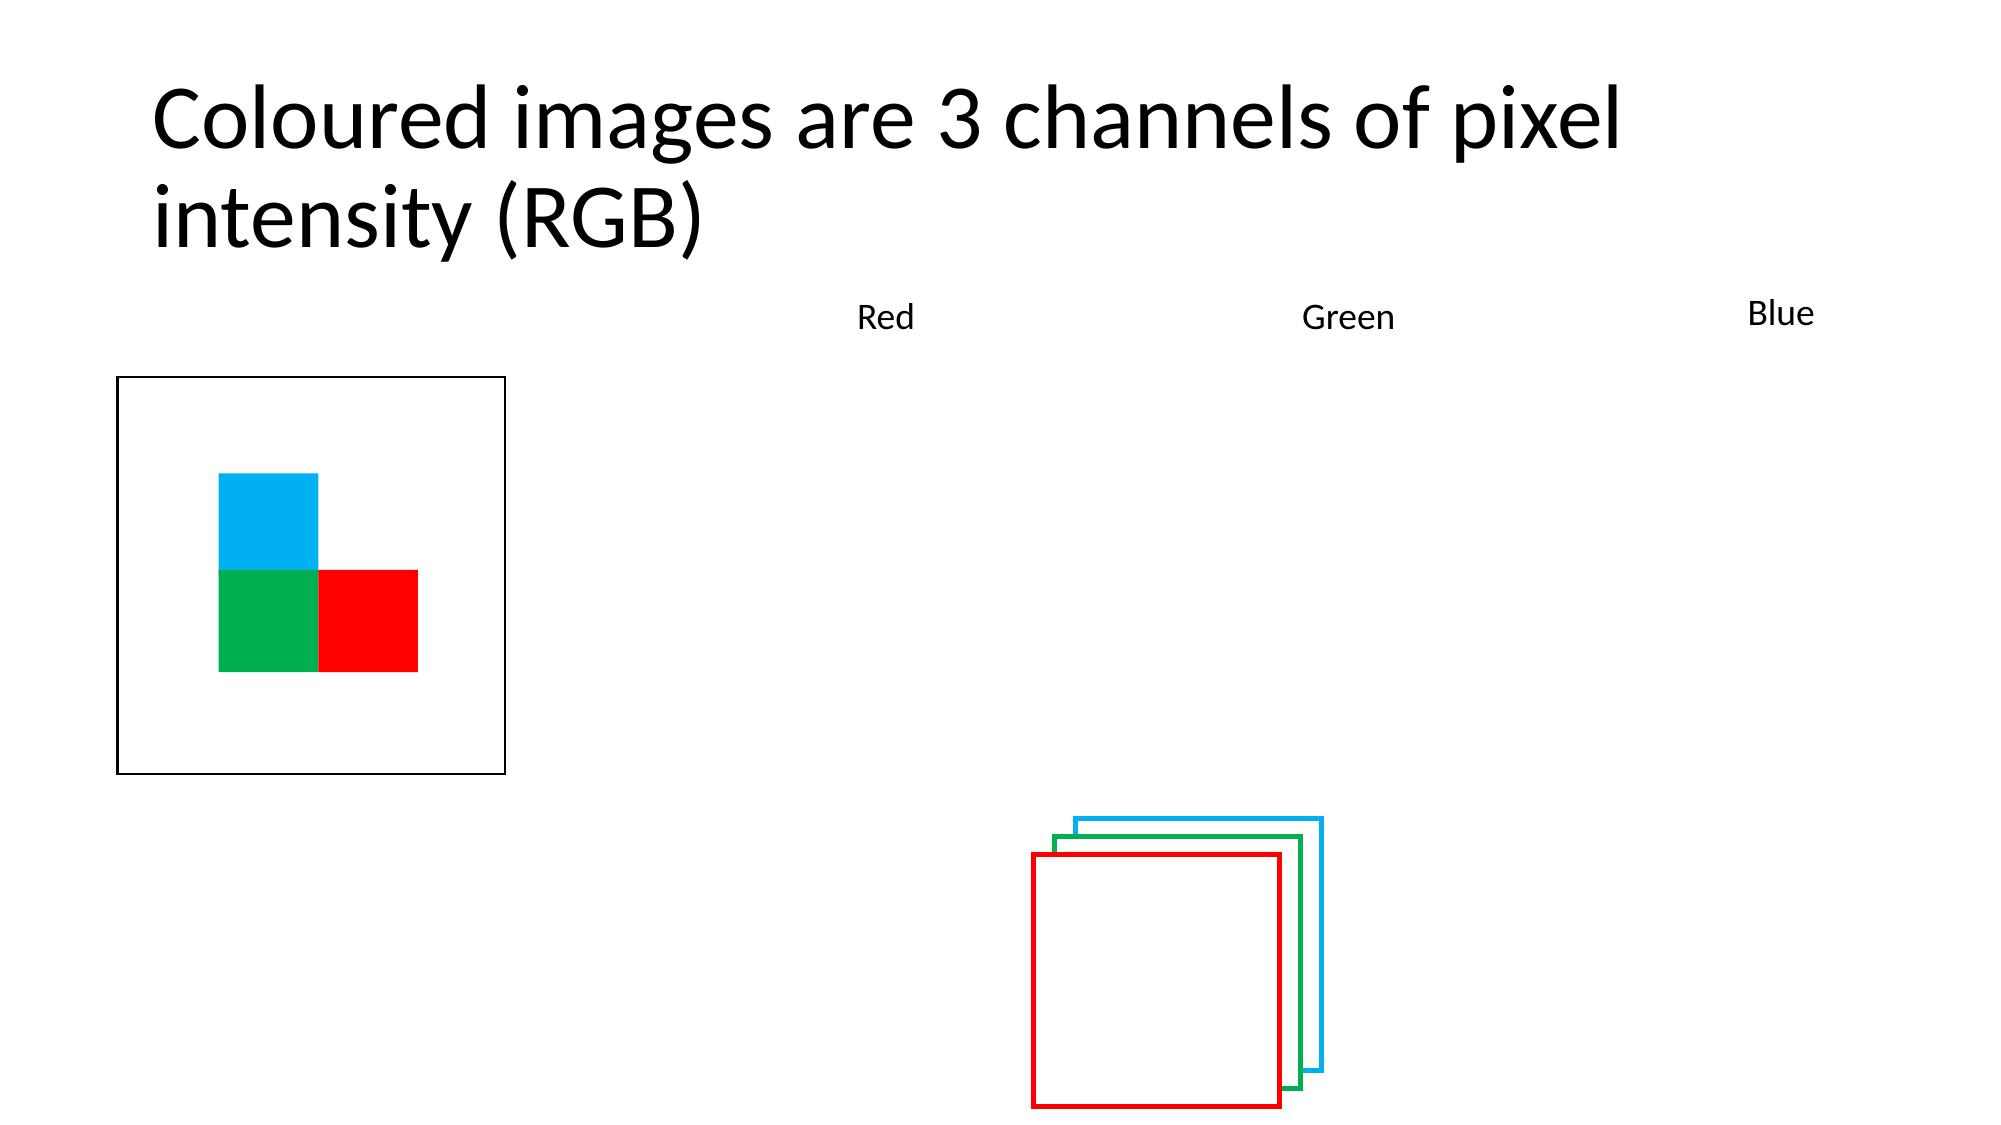

# Coloured images are 3 channels of pixel intensity (RGB)
Blue
Green
Red